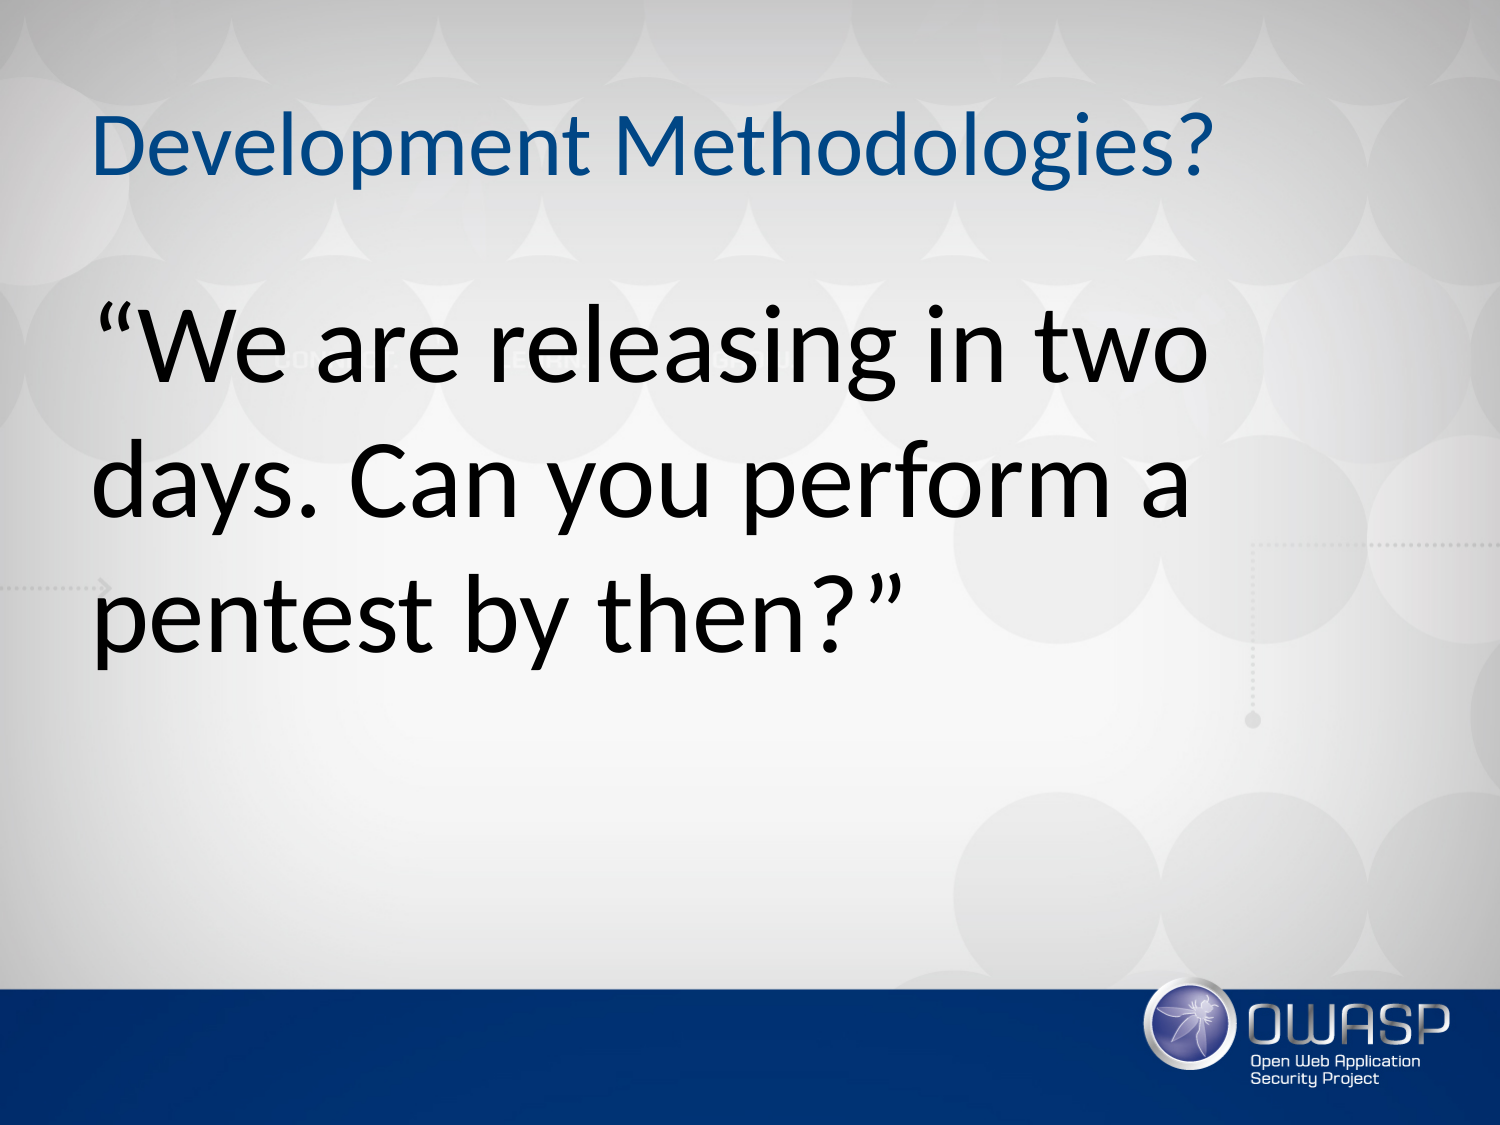

# Development Methodologies?
“We are releasing in two days. Can you perform a pentest by then?”